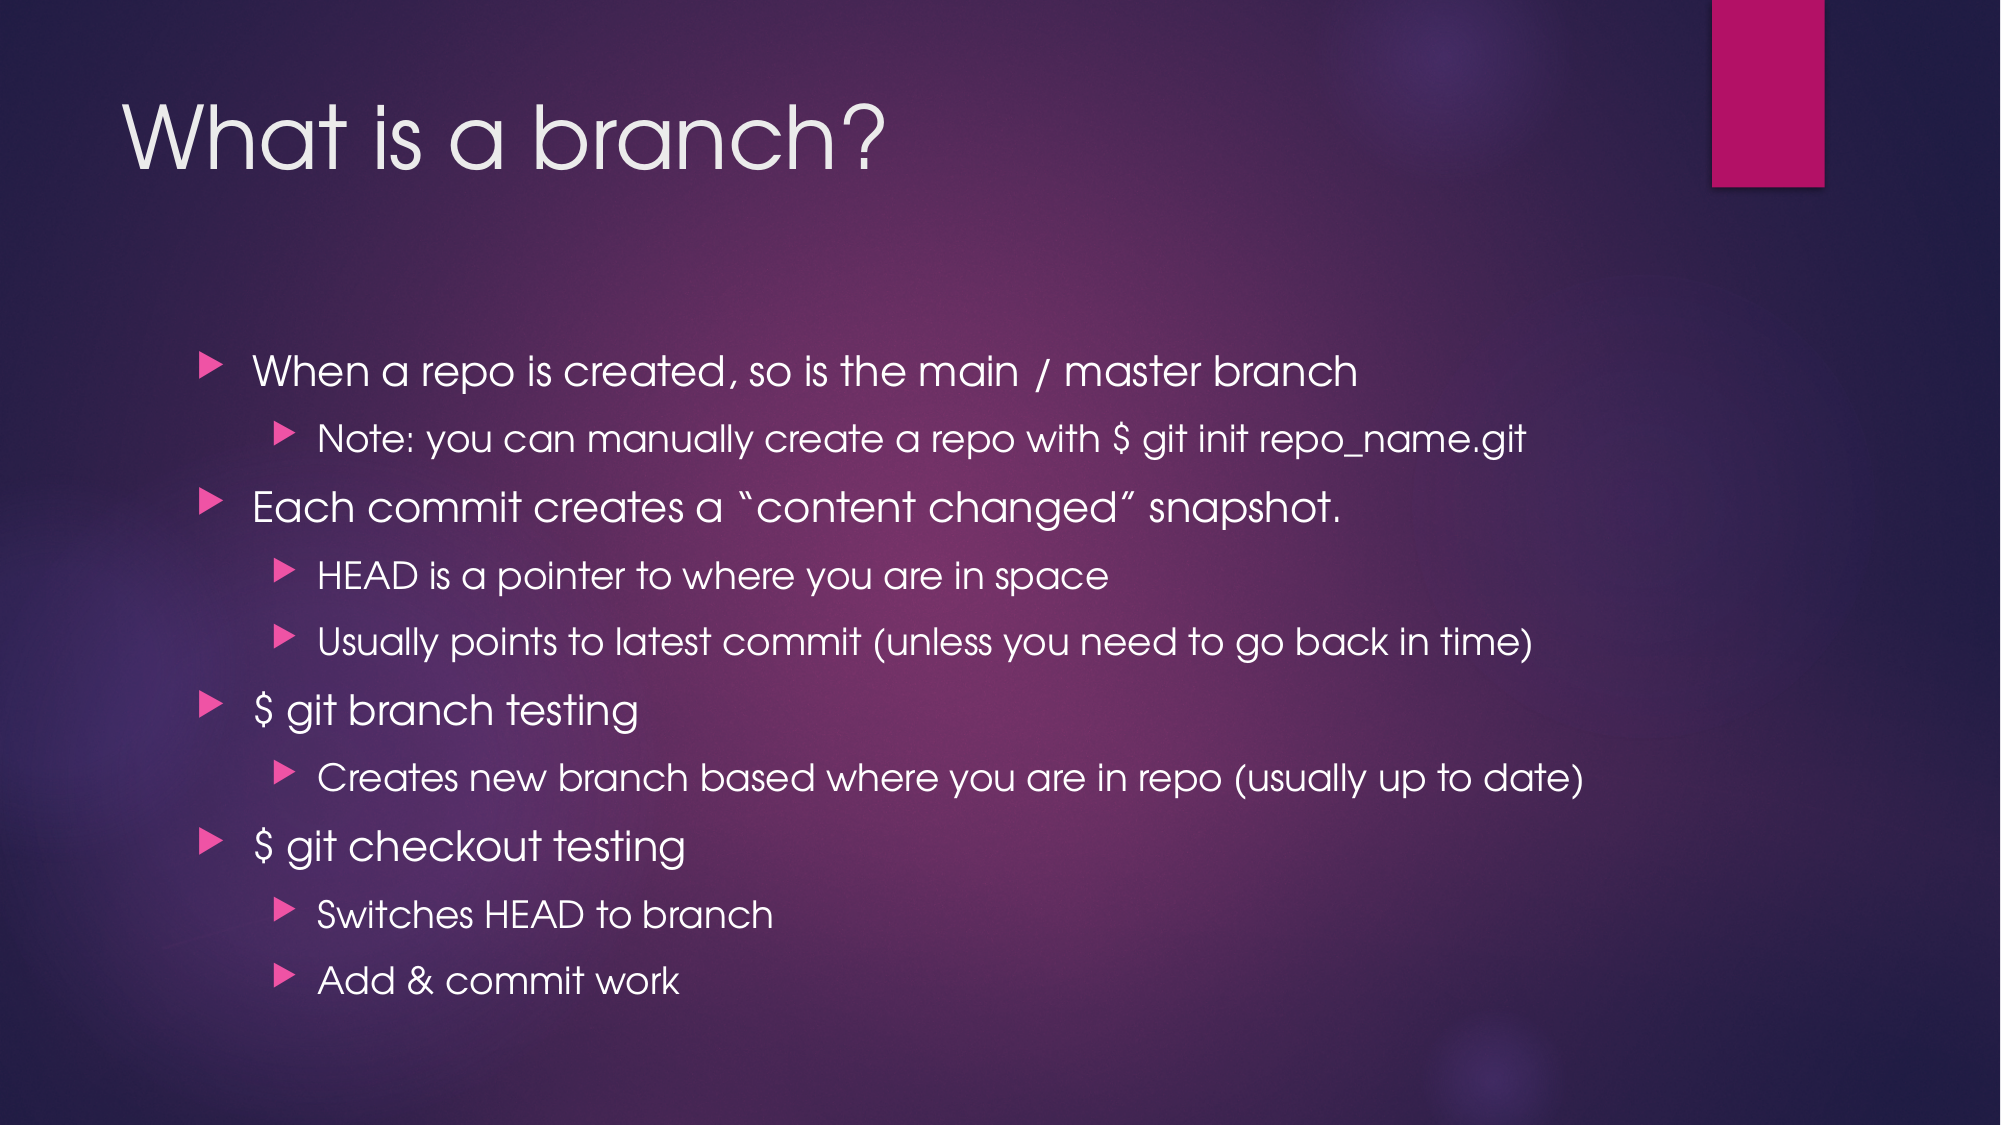

# What is a branch?
When a repo is created, so is the main / master branch
Note: you can manually create a repo with $ git init repo_name.git
Each commit creates a “content changed” snapshot.
HEAD is a pointer to where you are in space
Usually points to latest commit (unless you need to go back in time)
$ git branch testing
Creates new branch based where you are in repo (usually up to date)
$ git checkout testing
Switches HEAD to branch
Add & commit work